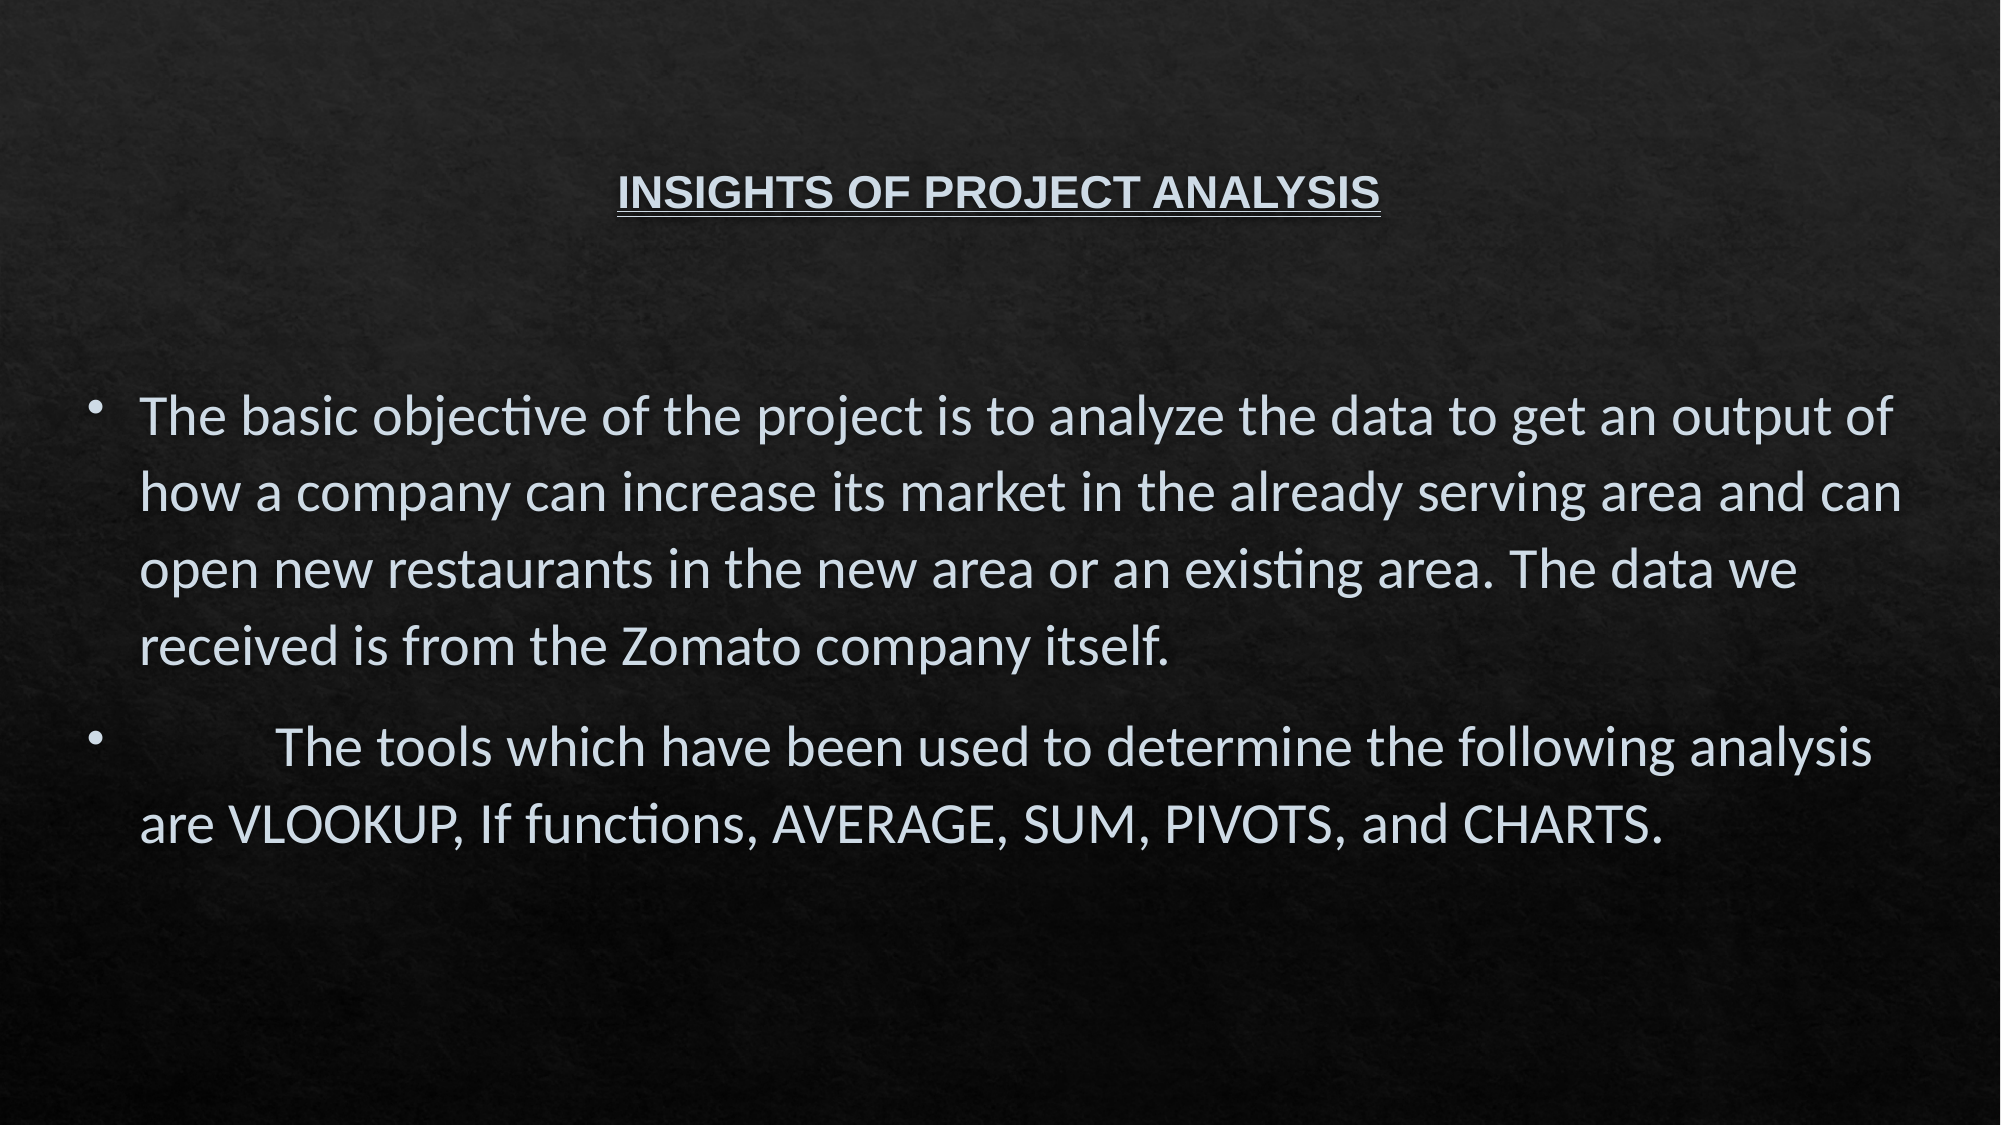

# INSIGHTS OF PROJECT ANALYSIS

The basic objective of the project is to analyze the data to get an output of how a company can increase its market in the already serving area and can open new restaurants in the new area or an existing area. The data we received is from the Zomato company itself.
	The tools which have been used to determine the following analysis are VLOOKUP, If functions, AVERAGE, SUM, PIVOTS, and CHARTS.